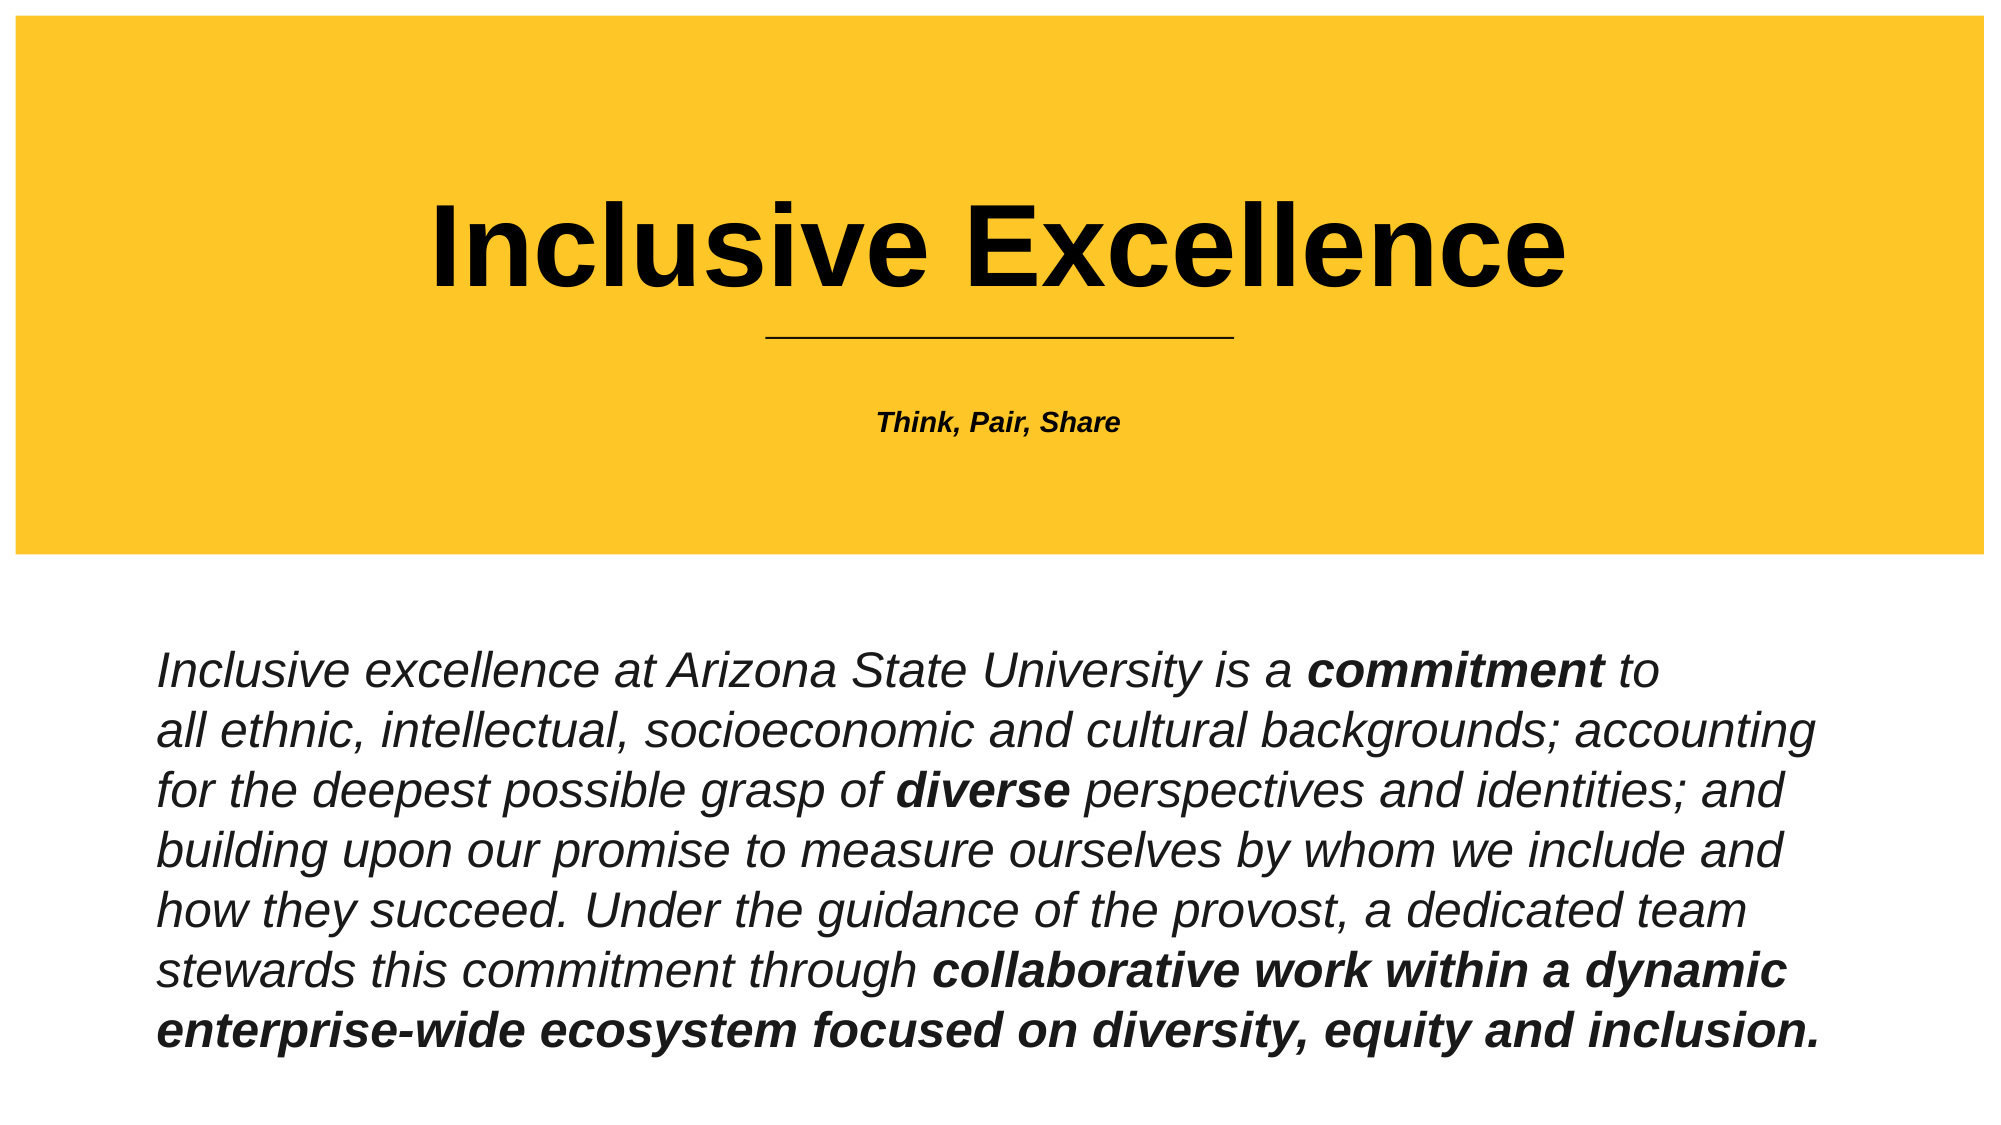

Inclusive Excellence

Think, Pair, Share
Inclusive excellence at Arizona State University is a commitment to all ethnic, intellectual, socioeconomic and cultural backgrounds; accounting for the deepest possible grasp of diverse perspectives and identities; and building upon our promise to measure ourselves by whom we include and how they succeed. Under the guidance of the provost, a dedicated team stewards this commitment through collaborative work within a dynamic enterprise-wide ecosystem focused on diversity, equity and inclusion.